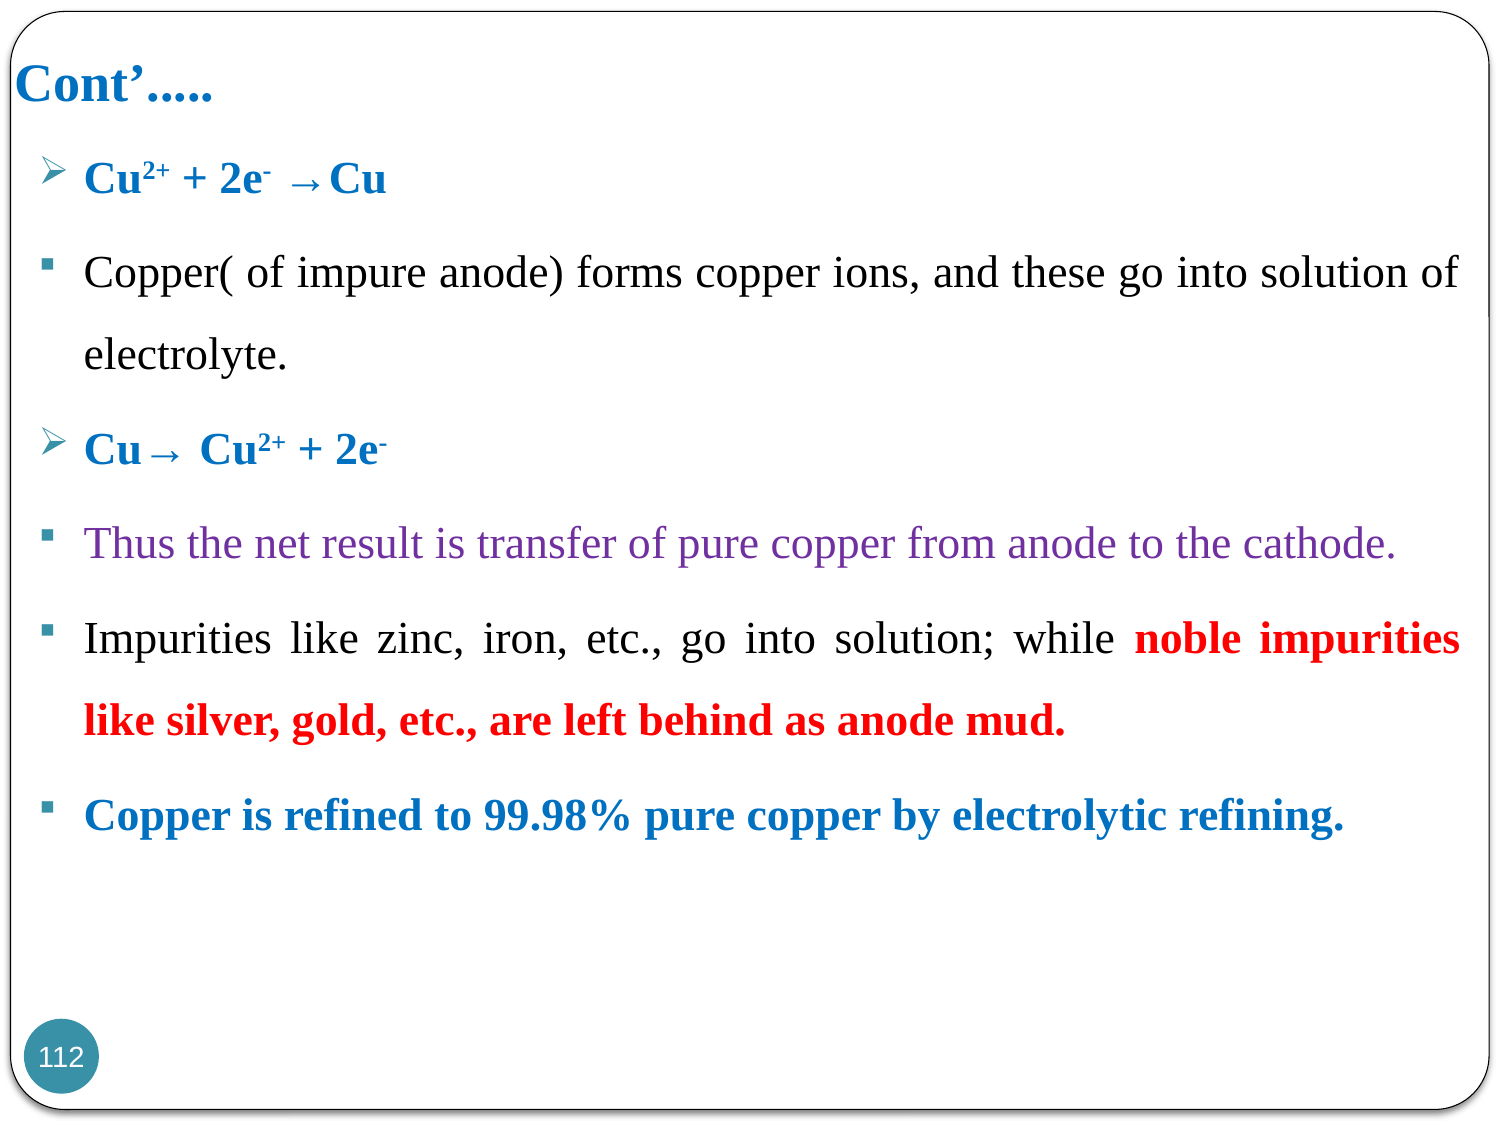

# Cont’.....
Cu2+ + 2e- →Cu
Copper( of impure anode) forms copper ions, and these go into solution of electrolyte.
Cu→ Cu2+ + 2e-
Thus the net result is transfer of pure copper from anode to the cathode.
Impurities like zinc, iron, etc., go into solution; while noble impurities like silver, gold, etc., are left behind as anode mud.
Copper is refined to 99.98% pure copper by electrolytic refining.

112